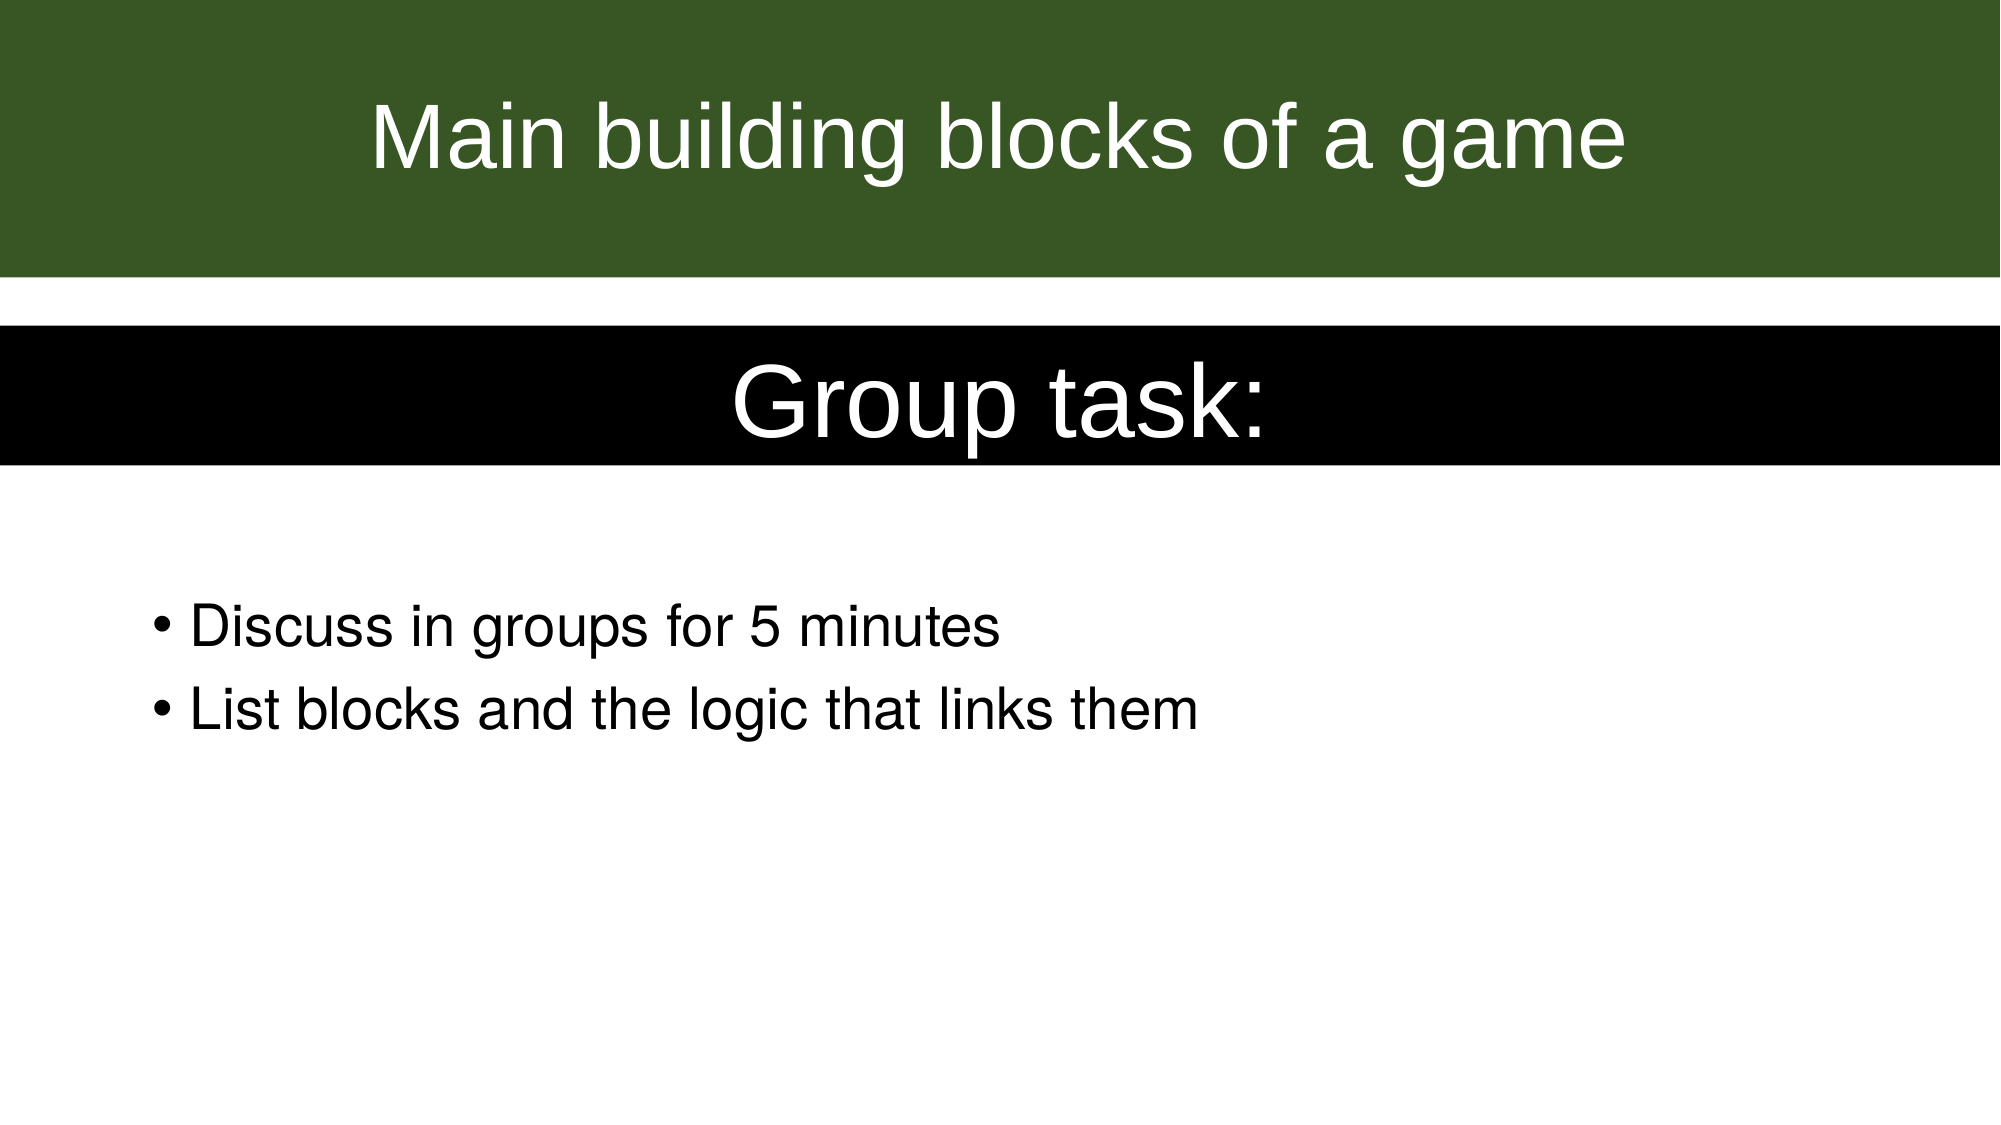

# Main building blocks of a game
Discuss in groups for 5 minutes
List blocks and the logic that links them